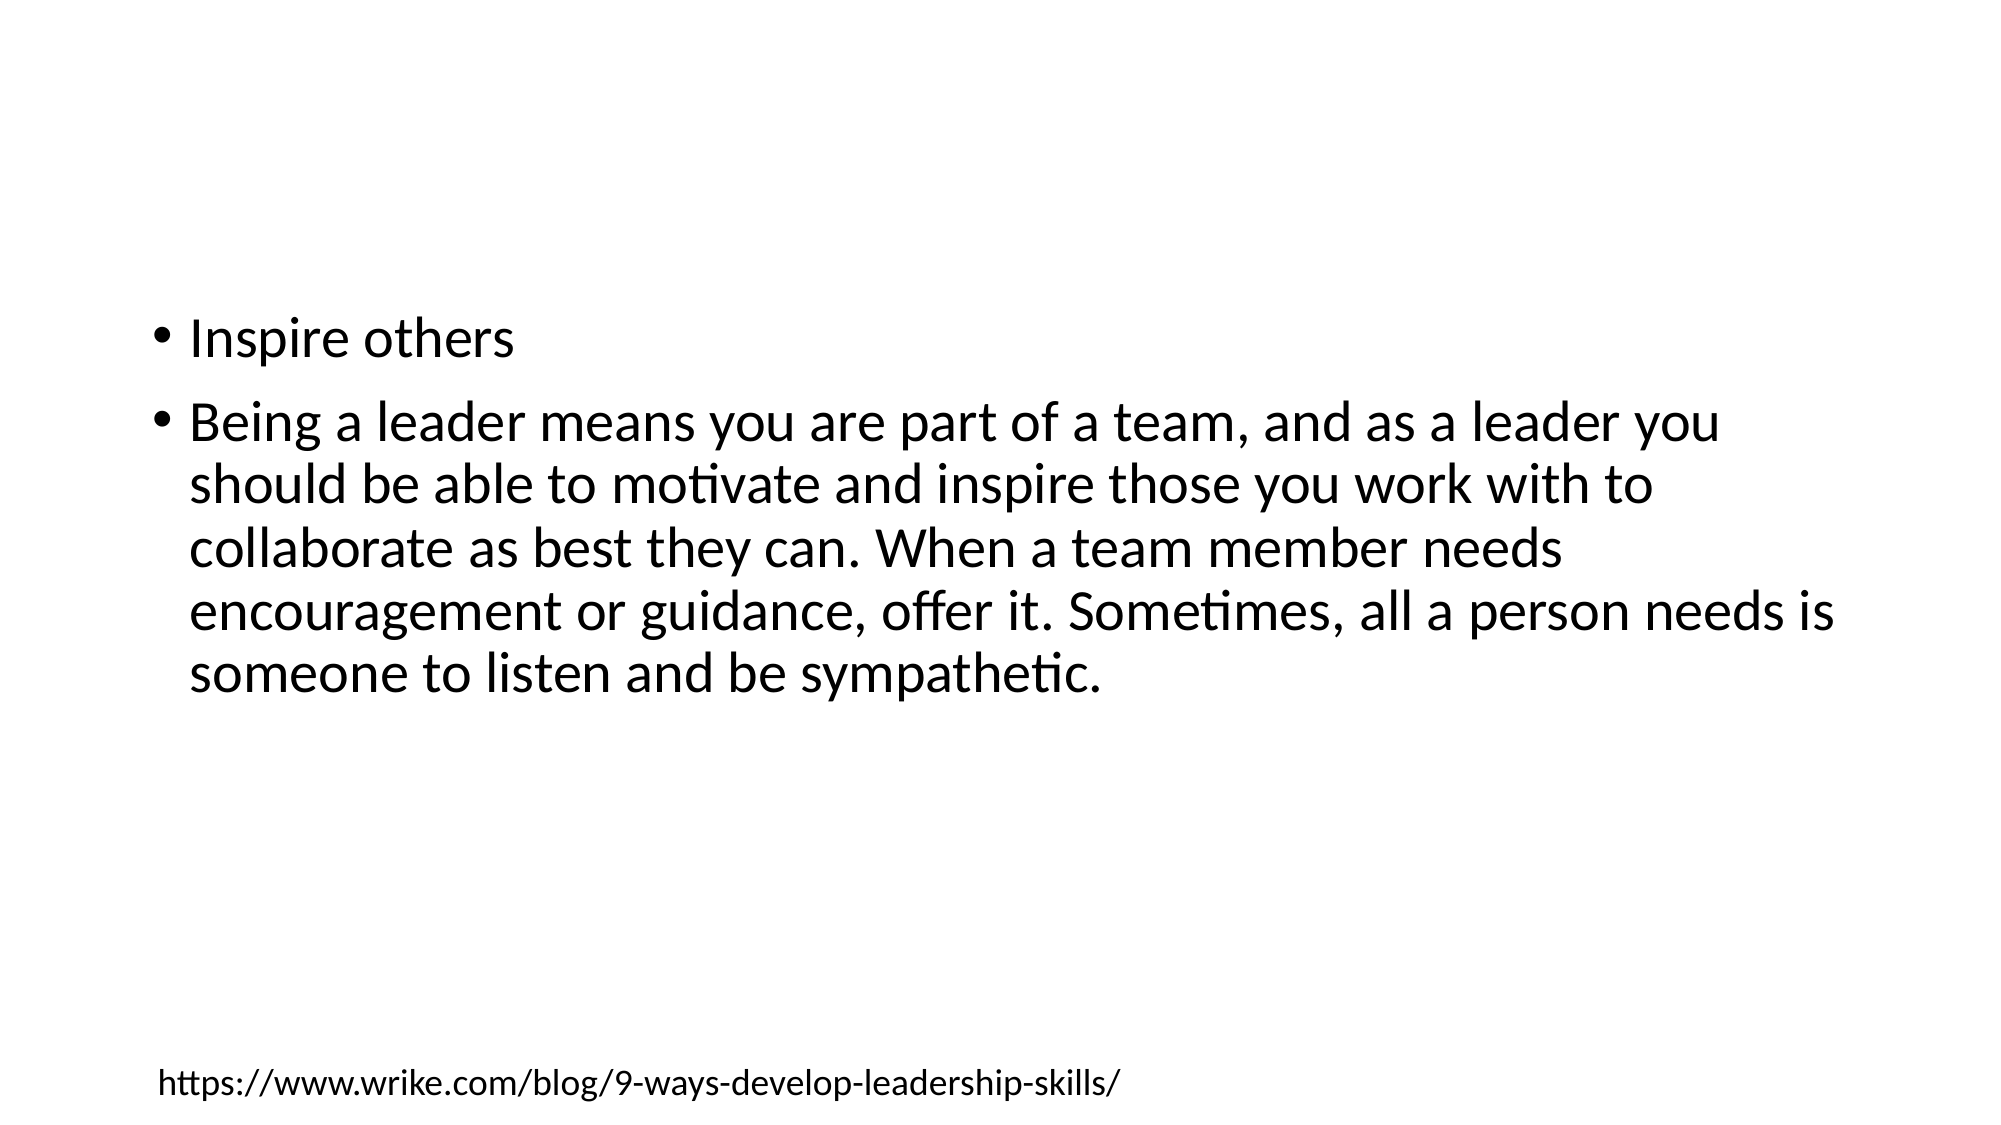

#
Inspire others
Being a leader means you are part of a team, and as a leader you should be able to motivate and inspire those you work with to collaborate as best they can. When a team member needs encouragement or guidance, offer it. Sometimes, all a person needs is someone to listen and be sympathetic.
https://www.wrike.com/blog/9-ways-develop-leadership-skills/